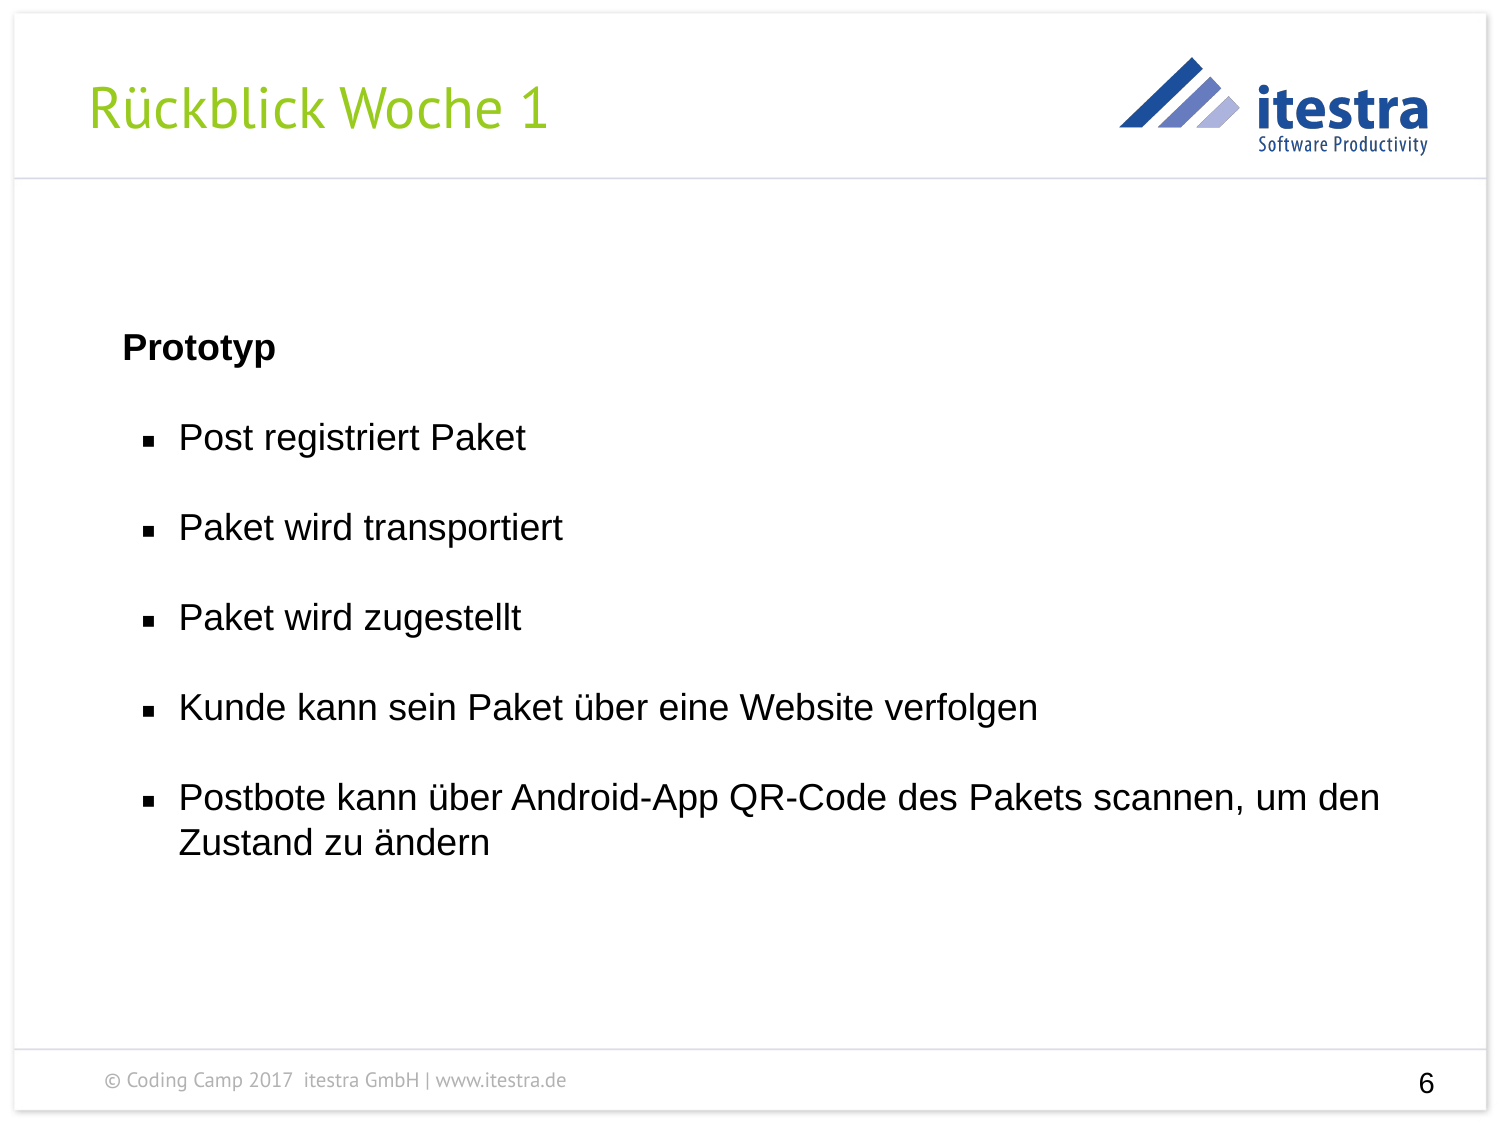

Rückblick Woche 1
Prototyp

Post registriert Paket

Paket wird transportiert

Paket wird zugestellt

Kunde kann sein Paket über eine Website verfolgen

Postbote kann über Android-App QR-Code des Pakets scannen, um den Zustand zu ändern

6